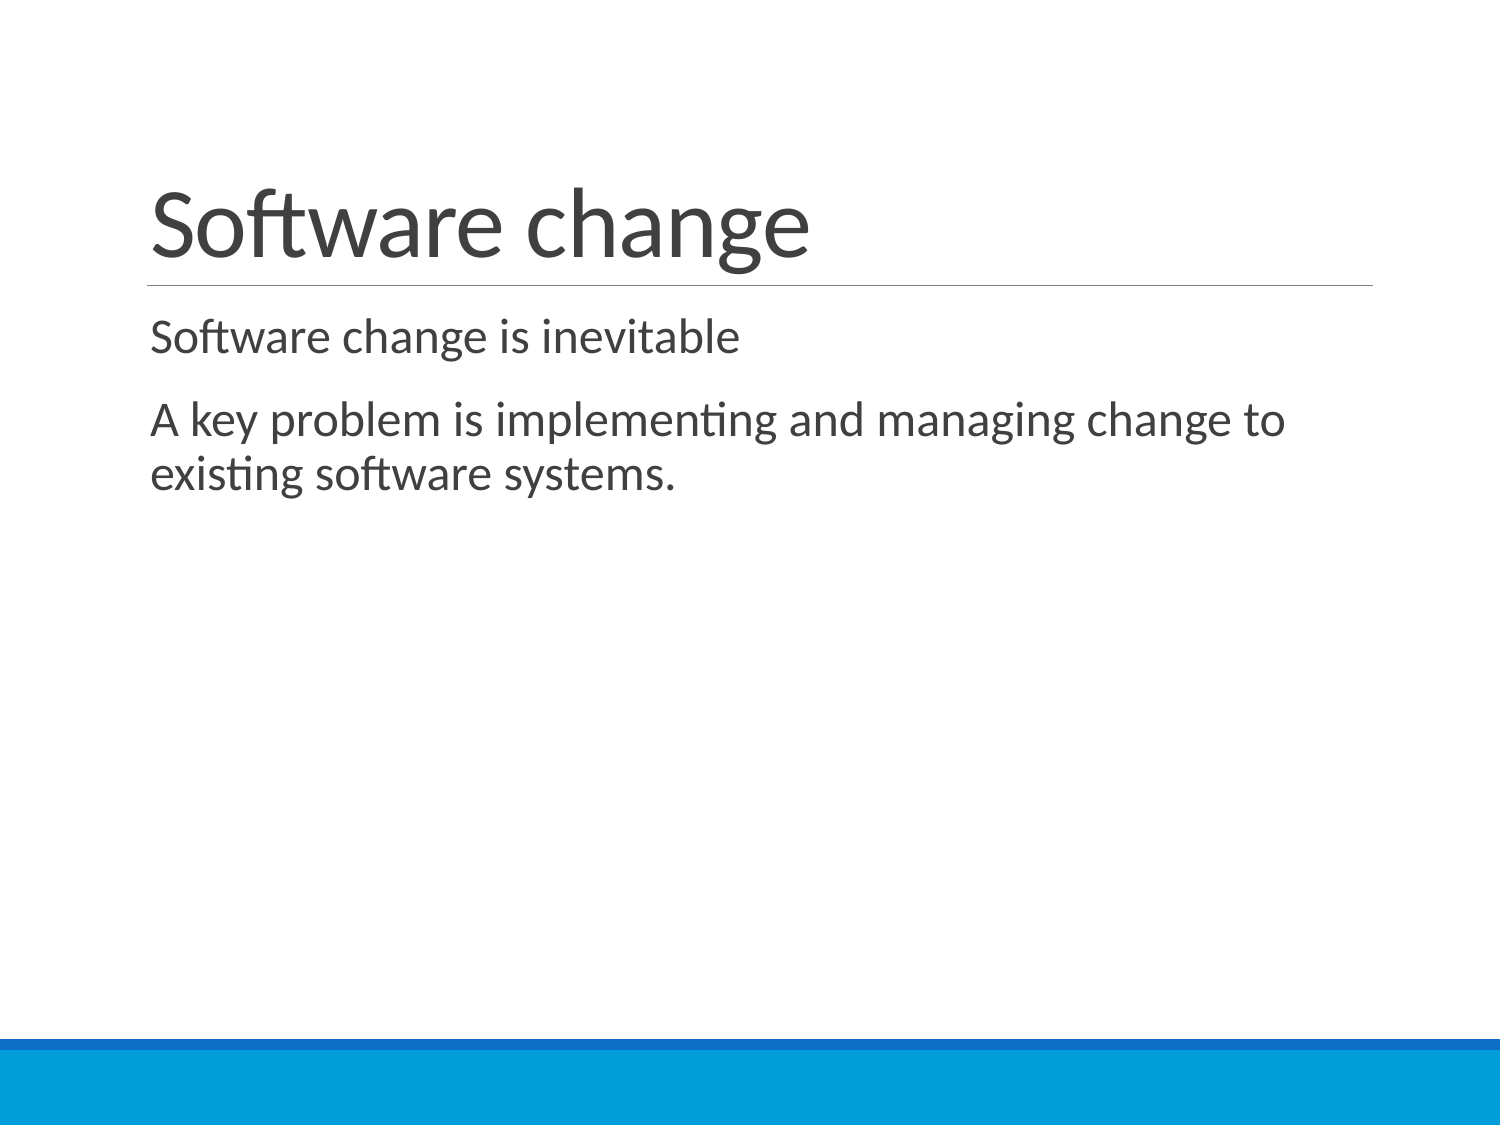

# Software change
Software change is inevitable
A key problem is implementing and managing change to existing software systems.